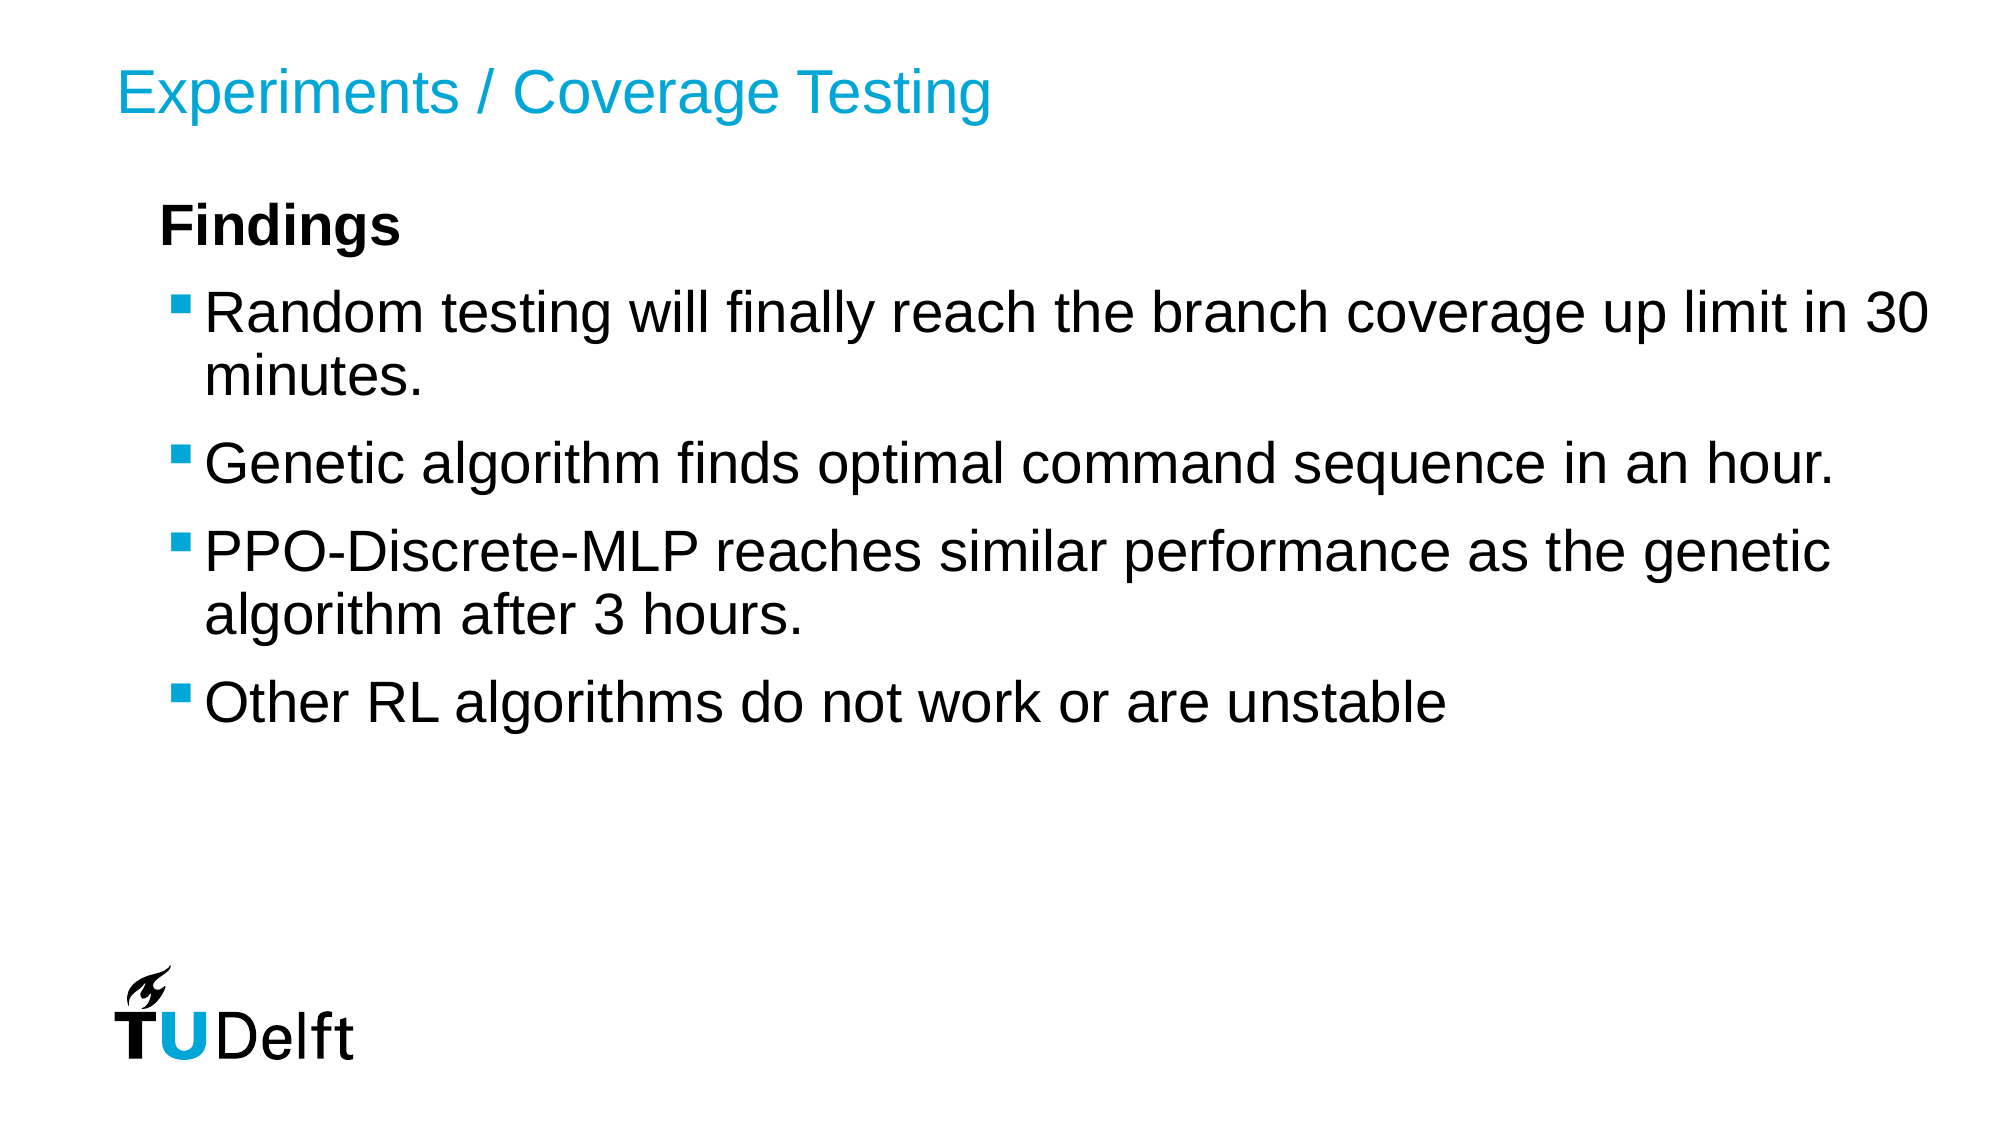

# Experiments / Coverage Testing
Findings
Random testing will finally reach the branch coverage up limit in 30 minutes.
Genetic algorithm finds optimal command sequence in an hour.
PPO-Discrete-MLP reaches similar performance as the genetic algorithm after 3 hours.
Other RL algorithms do not work or are unstable